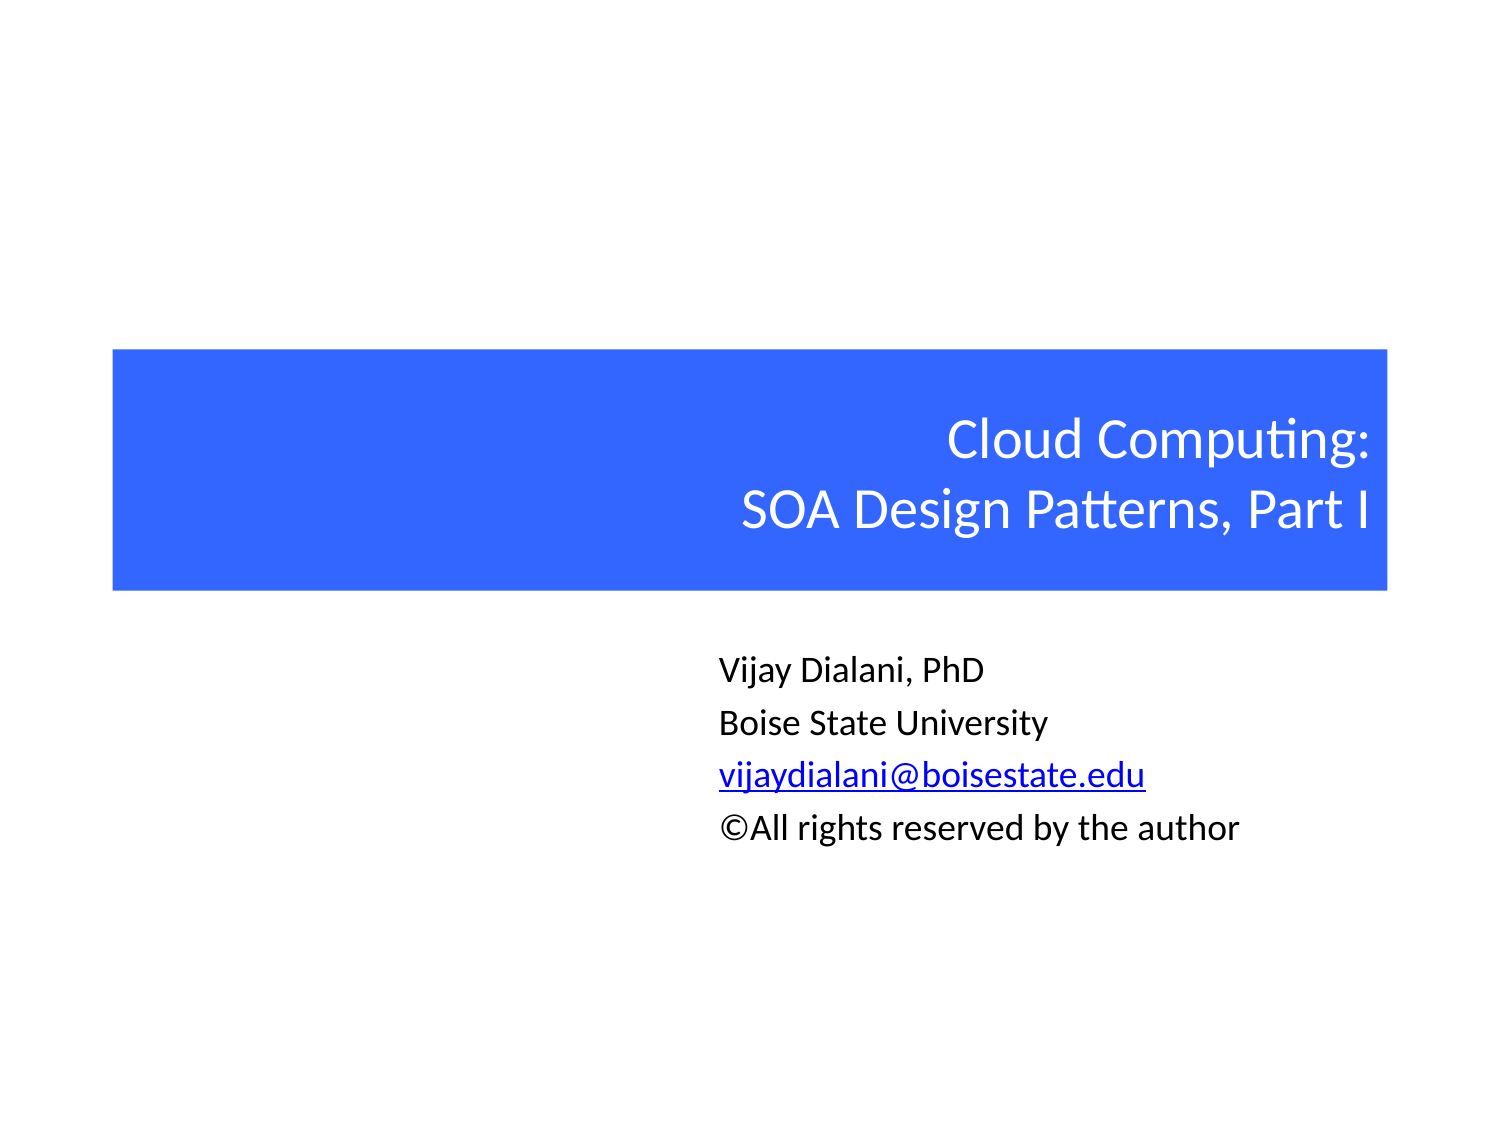

# Cloud Computing: SOA Design Patterns, Part I
Vijay Dialani, PhD
Boise State University
vijaydialani@boisestate.edu
©All rights reserved by the author